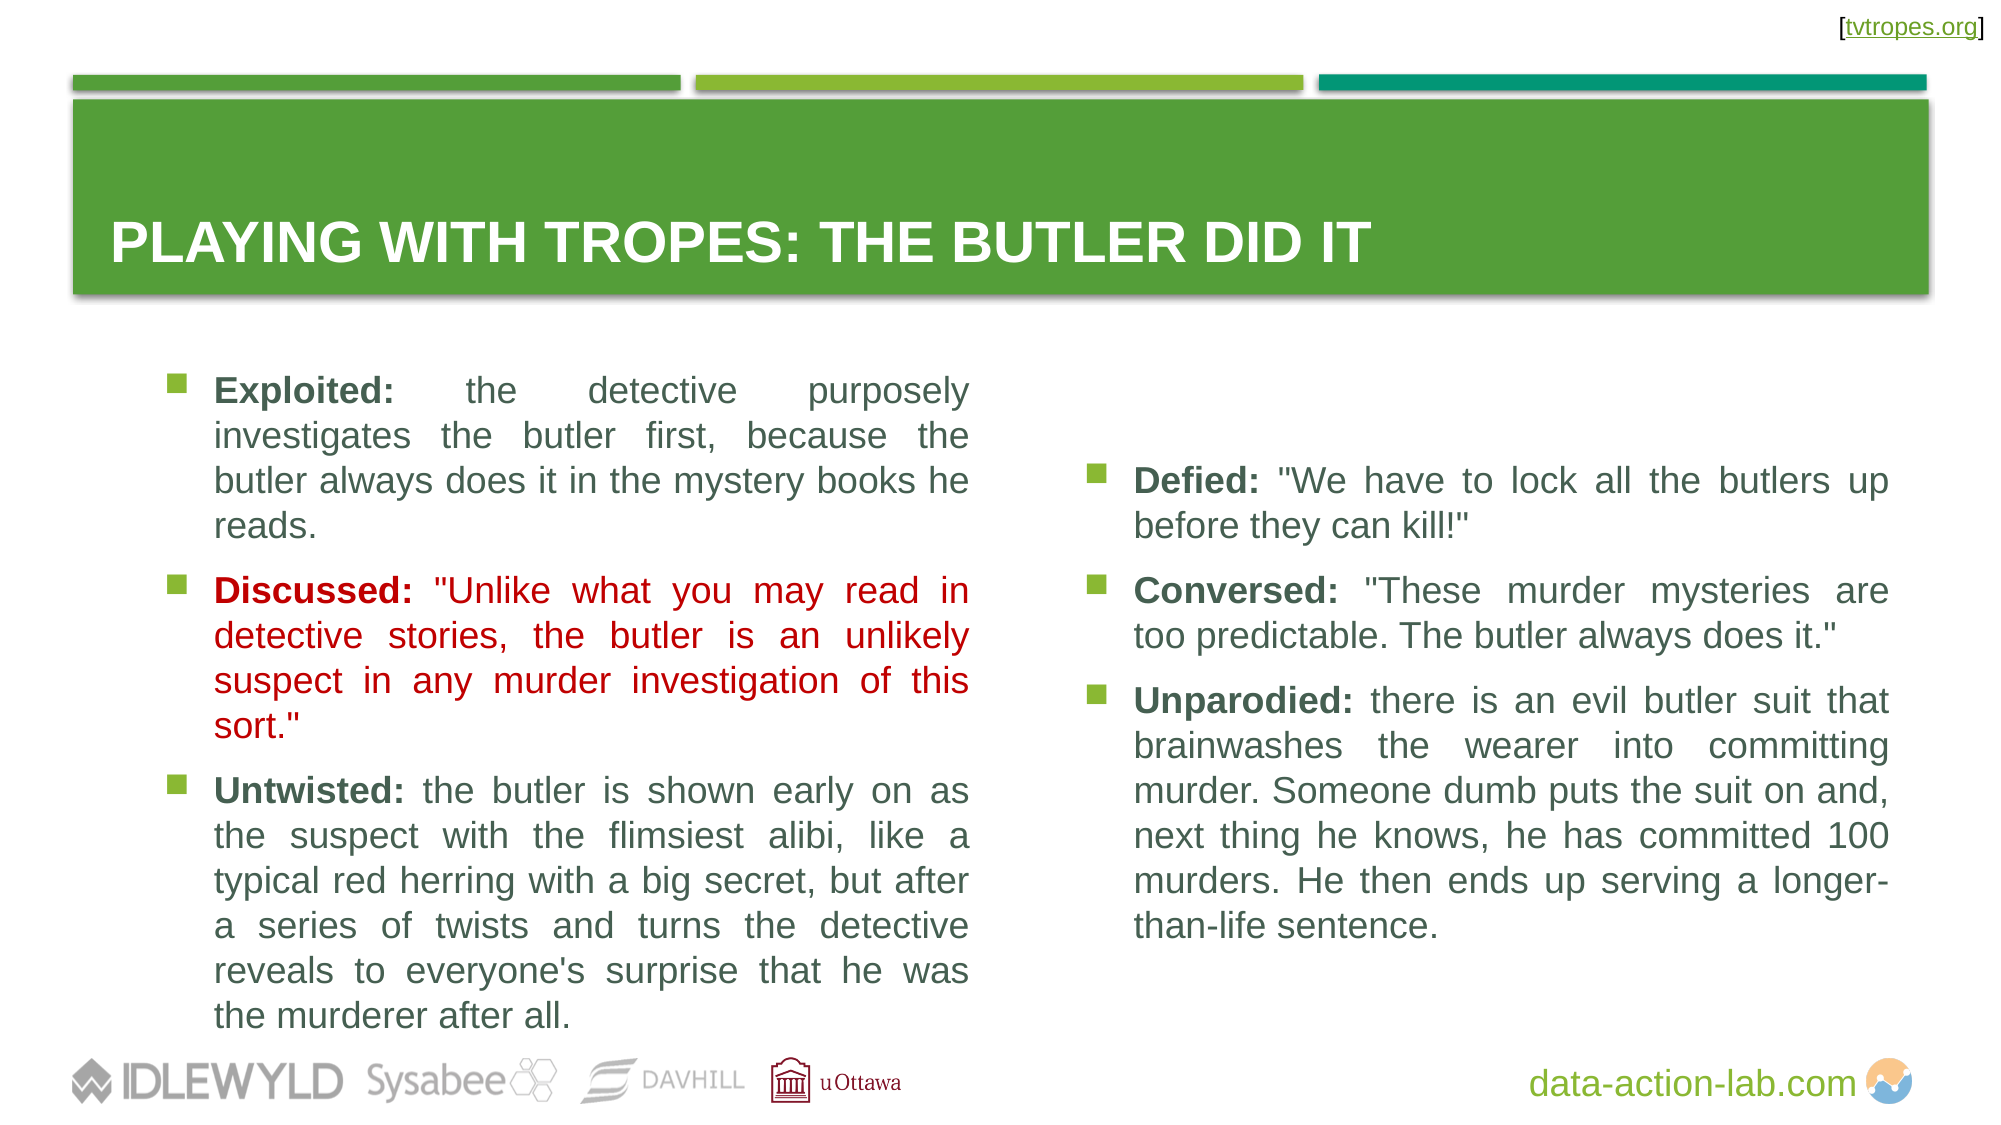

[tvtropes.org]
# PLAYING WITH TROPES: THE BUTLER DID IT
Exploited: the detective purposely investigates the butler first, because the butler always does it in the mystery books he reads.
Discussed: "Unlike what you may read in detective stories, the butler is an unlikely suspect in any murder investigation of this sort."
Untwisted: the butler is shown early on as the suspect with the flimsiest alibi, like a typical red herring with a big secret, but after a series of twists and turns the detective reveals to everyone's surprise that he was the murderer after all.
Defied: "We have to lock all the butlers up before they can kill!"
Conversed: "These murder mysteries are too predictable. The butler always does it."
Unparodied: there is an evil butler suit that brainwashes the wearer into committing murder. Someone dumb puts the suit on and, next thing he knows, he has committed 100 murders. He then ends up serving a longer-than-life sentence.